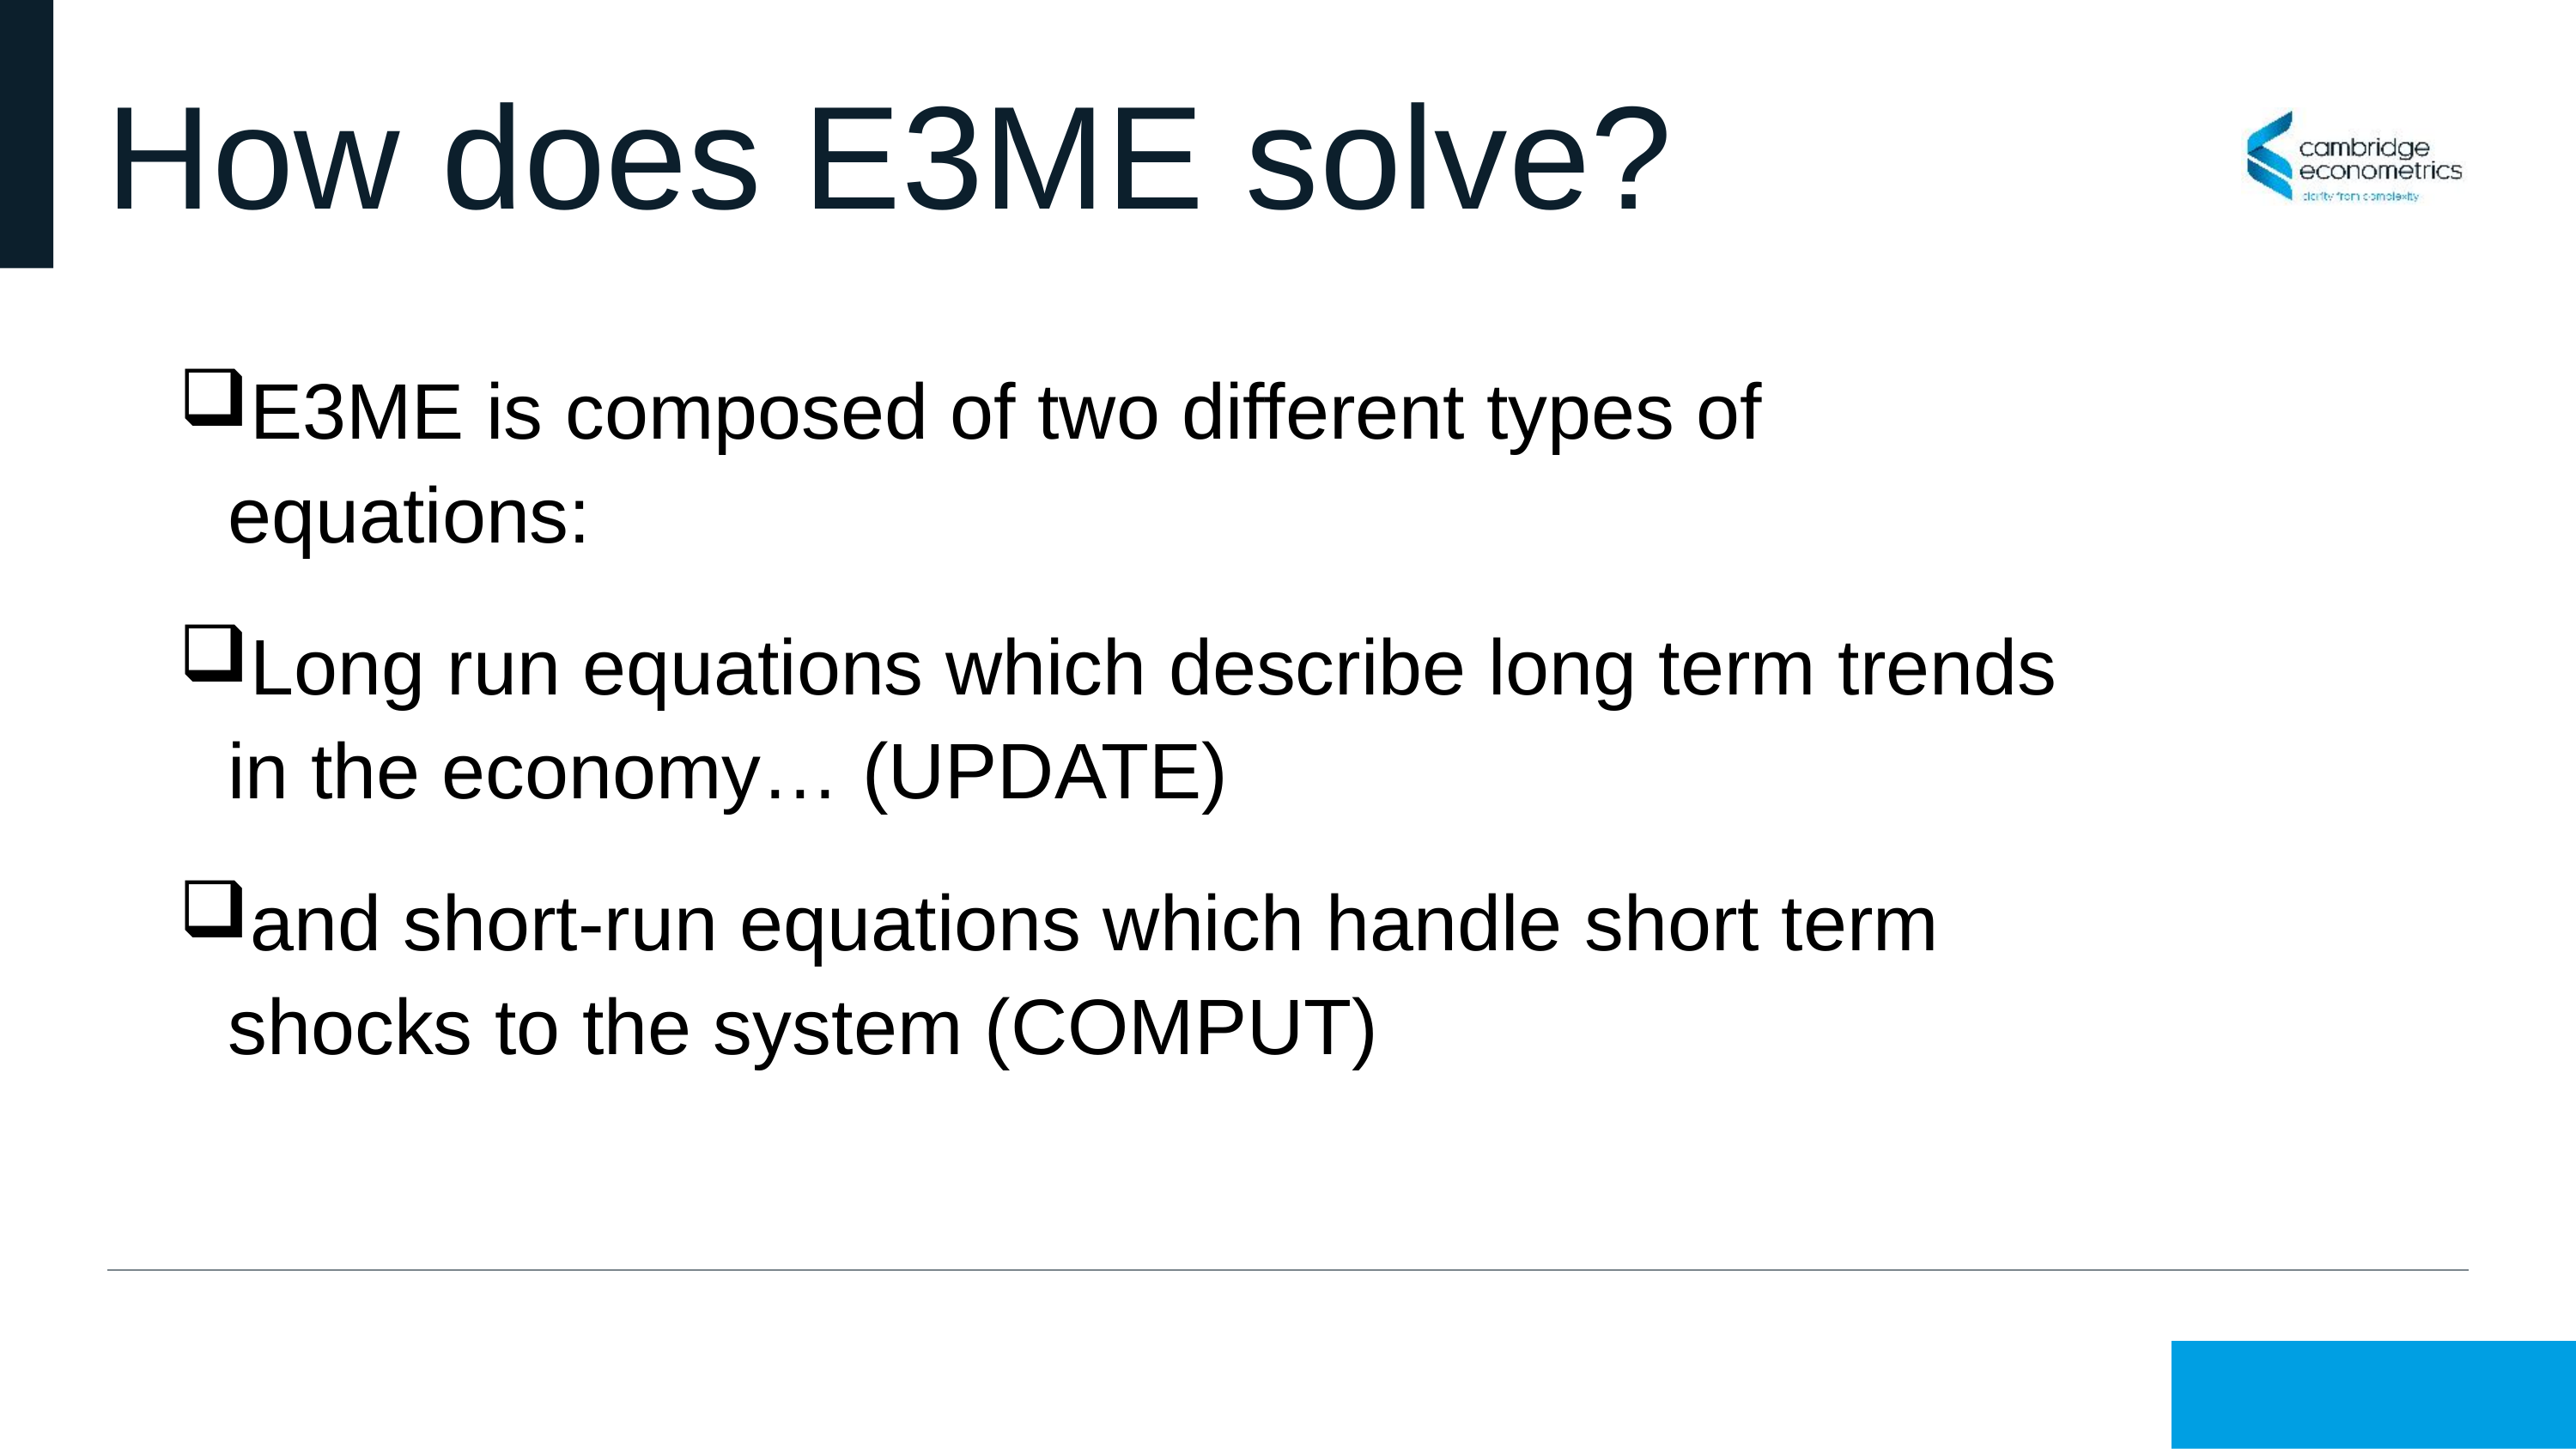

# How does E3ME solve?
E3ME is composed of two different types of equations:
Long run equations which describe long term trends in the economy… (UPDATE)
and short-run equations which handle short term shocks to the system (COMPUT)